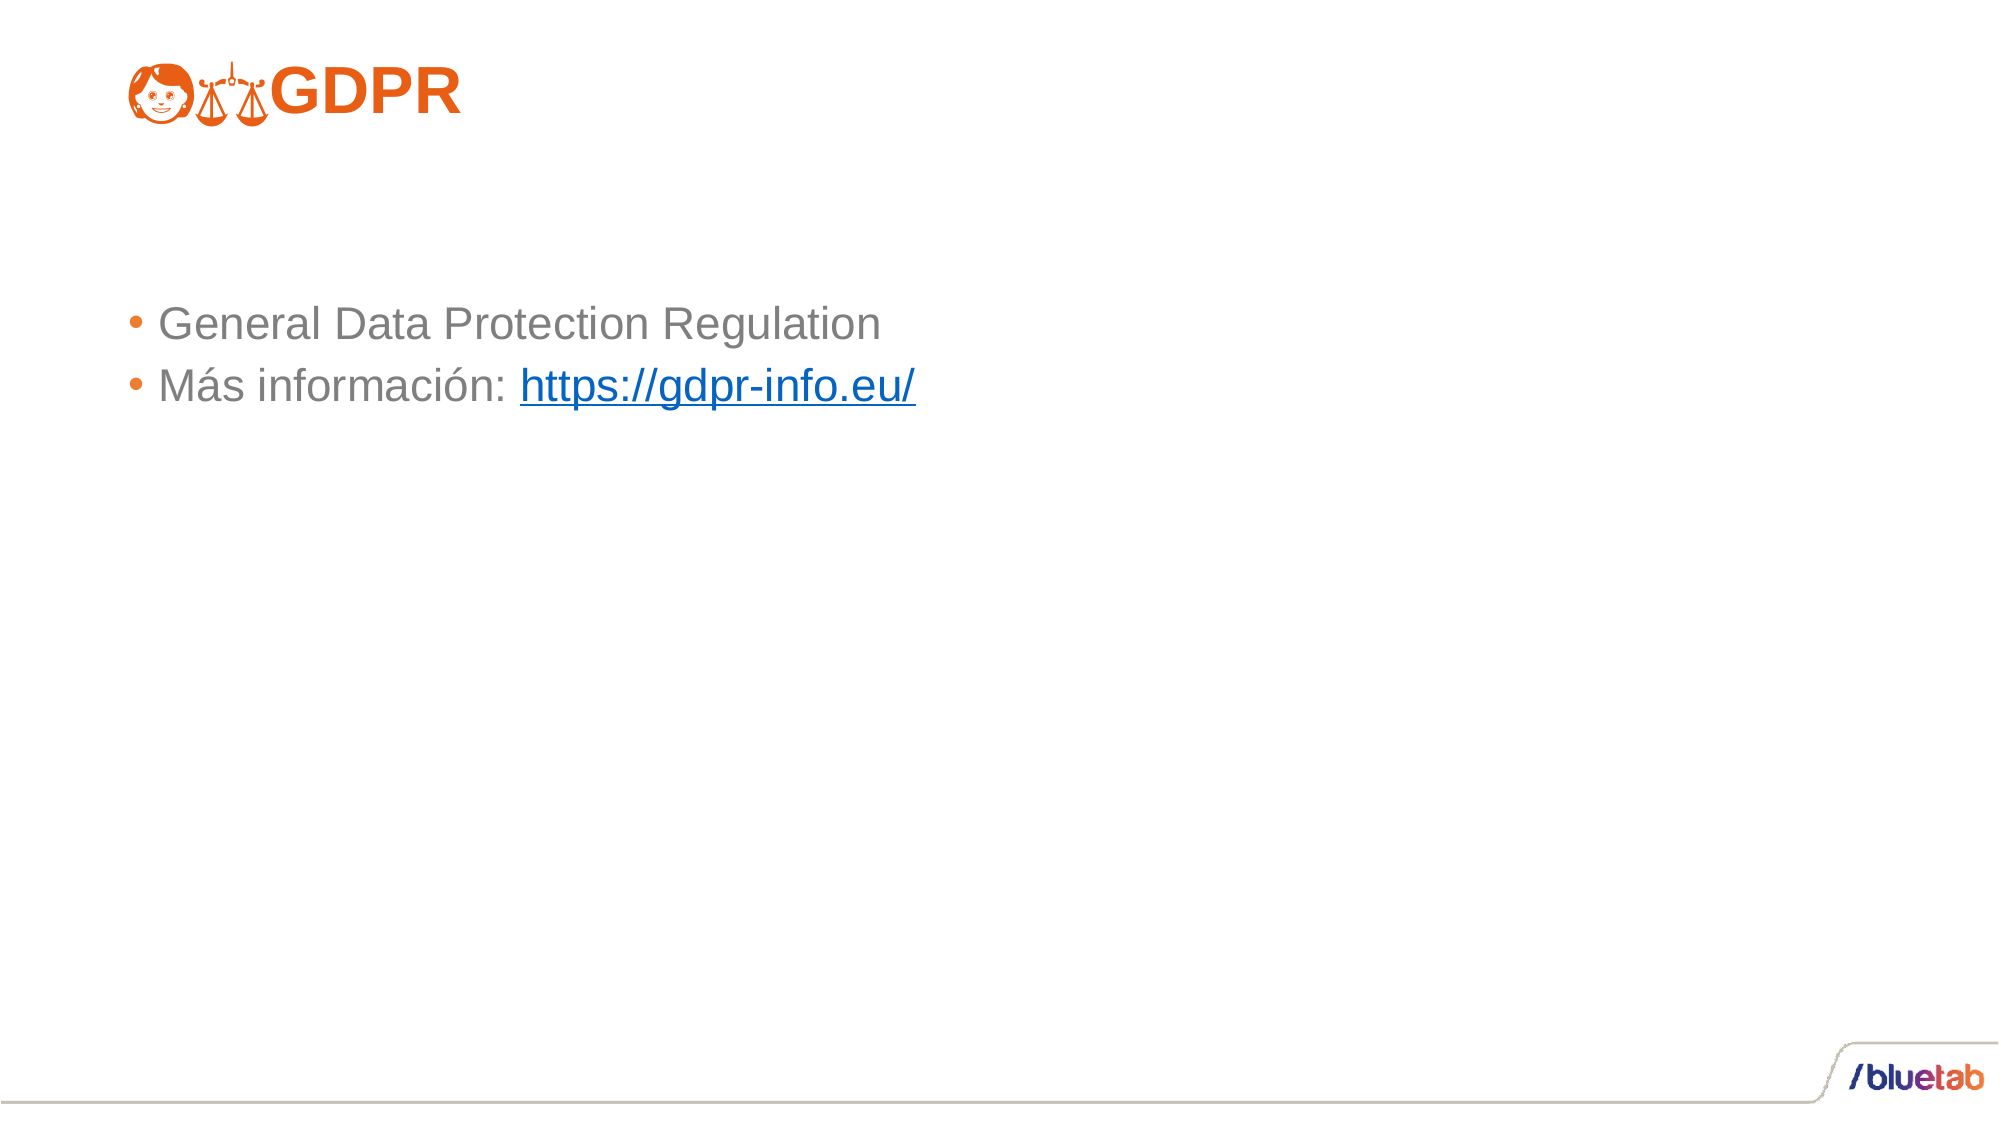

# 👩‍⚖️GDPR

General Data Protection Regulation
Más información: https://gdpr-info.eu/